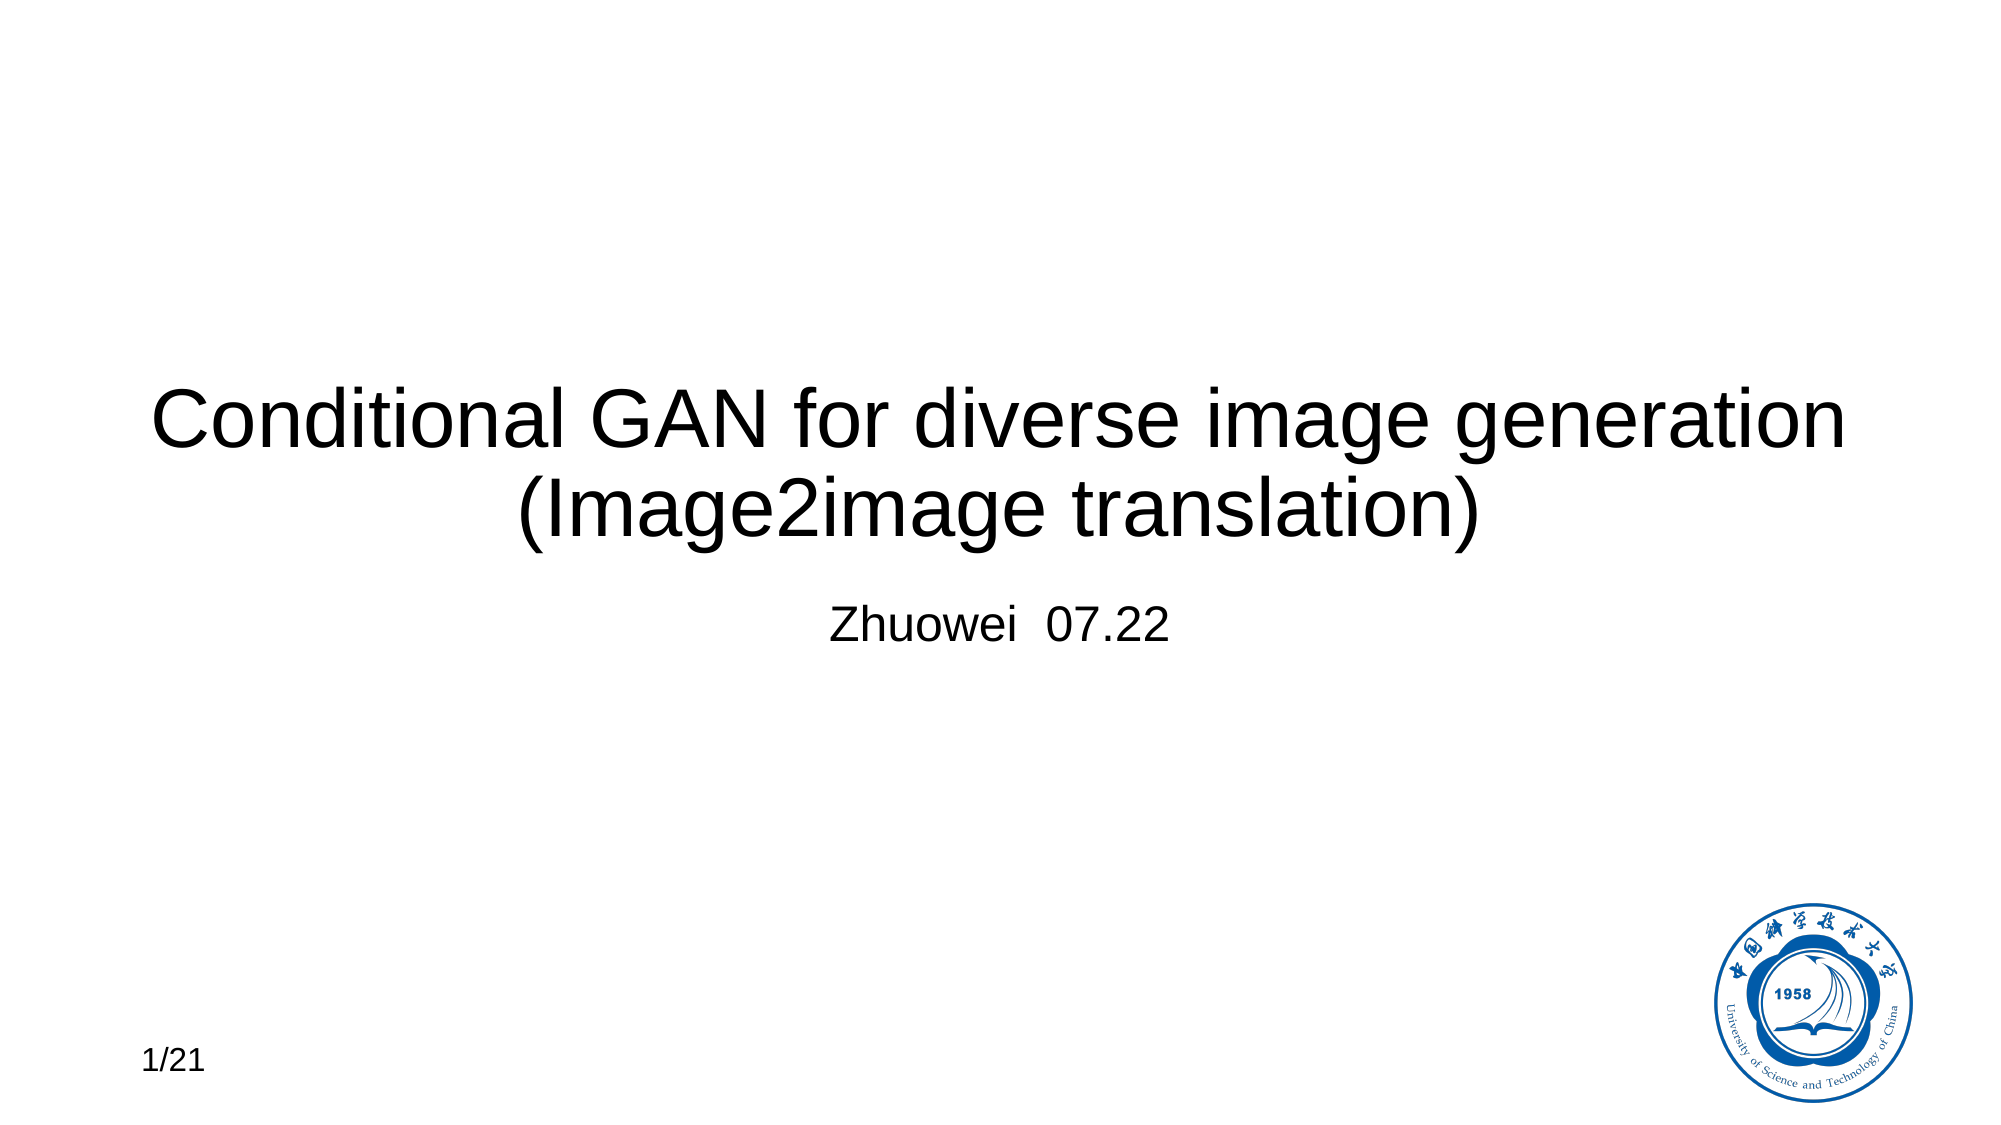

# Conditional GAN for diverse image generation (Image2image translation)
Zhuowei  07.22
1/21